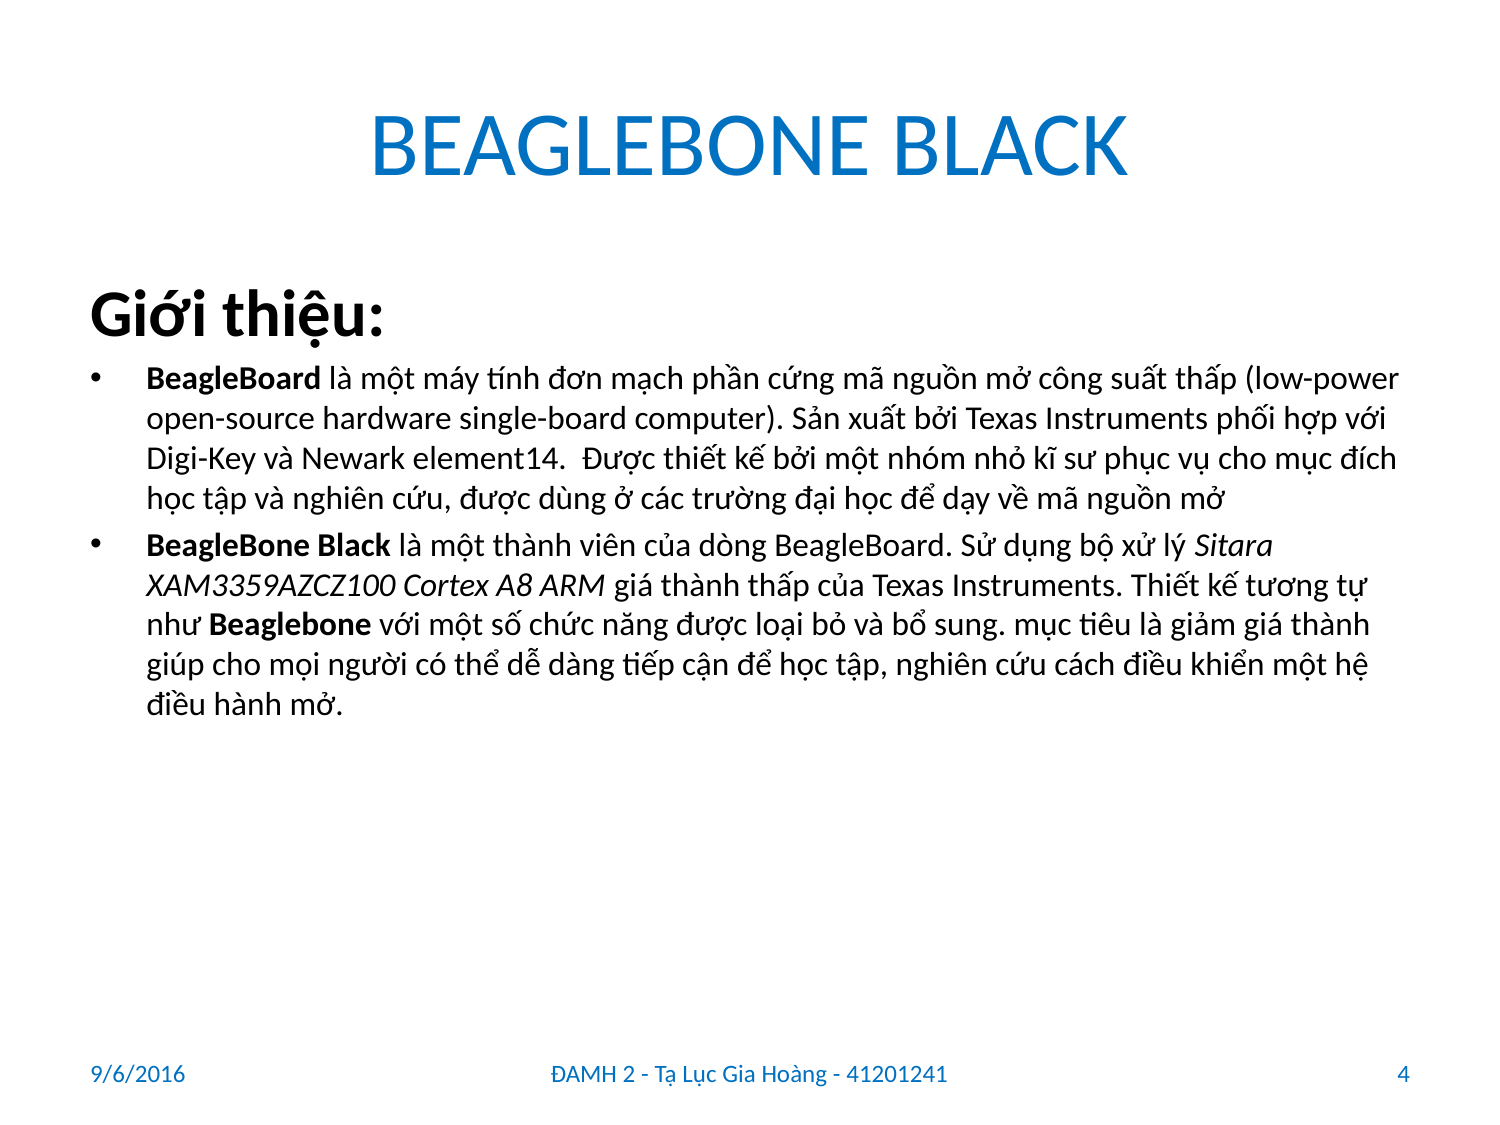

# BEAGLEBONE BLACK
Giới thiệu:
BeagleBoard là một máy tính đơn mạch phần cứng mã nguồn mở công suất thấp (low-power open-source hardware single-board computer). Sản xuất bởi Texas Instruments phối hợp với Digi-Key và Newark element14.  Được thiết kế bởi một nhóm nhỏ kĩ sư phục vụ cho mục đích học tập và nghiên cứu, được dùng ở các trường đại học để dạy về mã nguồn mở
BeagleBone Black là một thành viên của dòng BeagleBoard. Sử dụng bộ xử lý Sitara XAM3359AZCZ100 Cortex A8 ARM giá thành thấp của Texas Instruments. Thiết kế tương tự như Beaglebone với một số chức năng được loại bỏ và bổ sung. mục tiêu là giảm giá thành giúp cho mọi người có thể dễ dàng tiếp cận để học tập, nghiên cứu cách điều khiển một hệ điều hành mở.

9/6/2016
ĐAMH 2 - Tạ Lục Gia Hoàng - 41201241
4